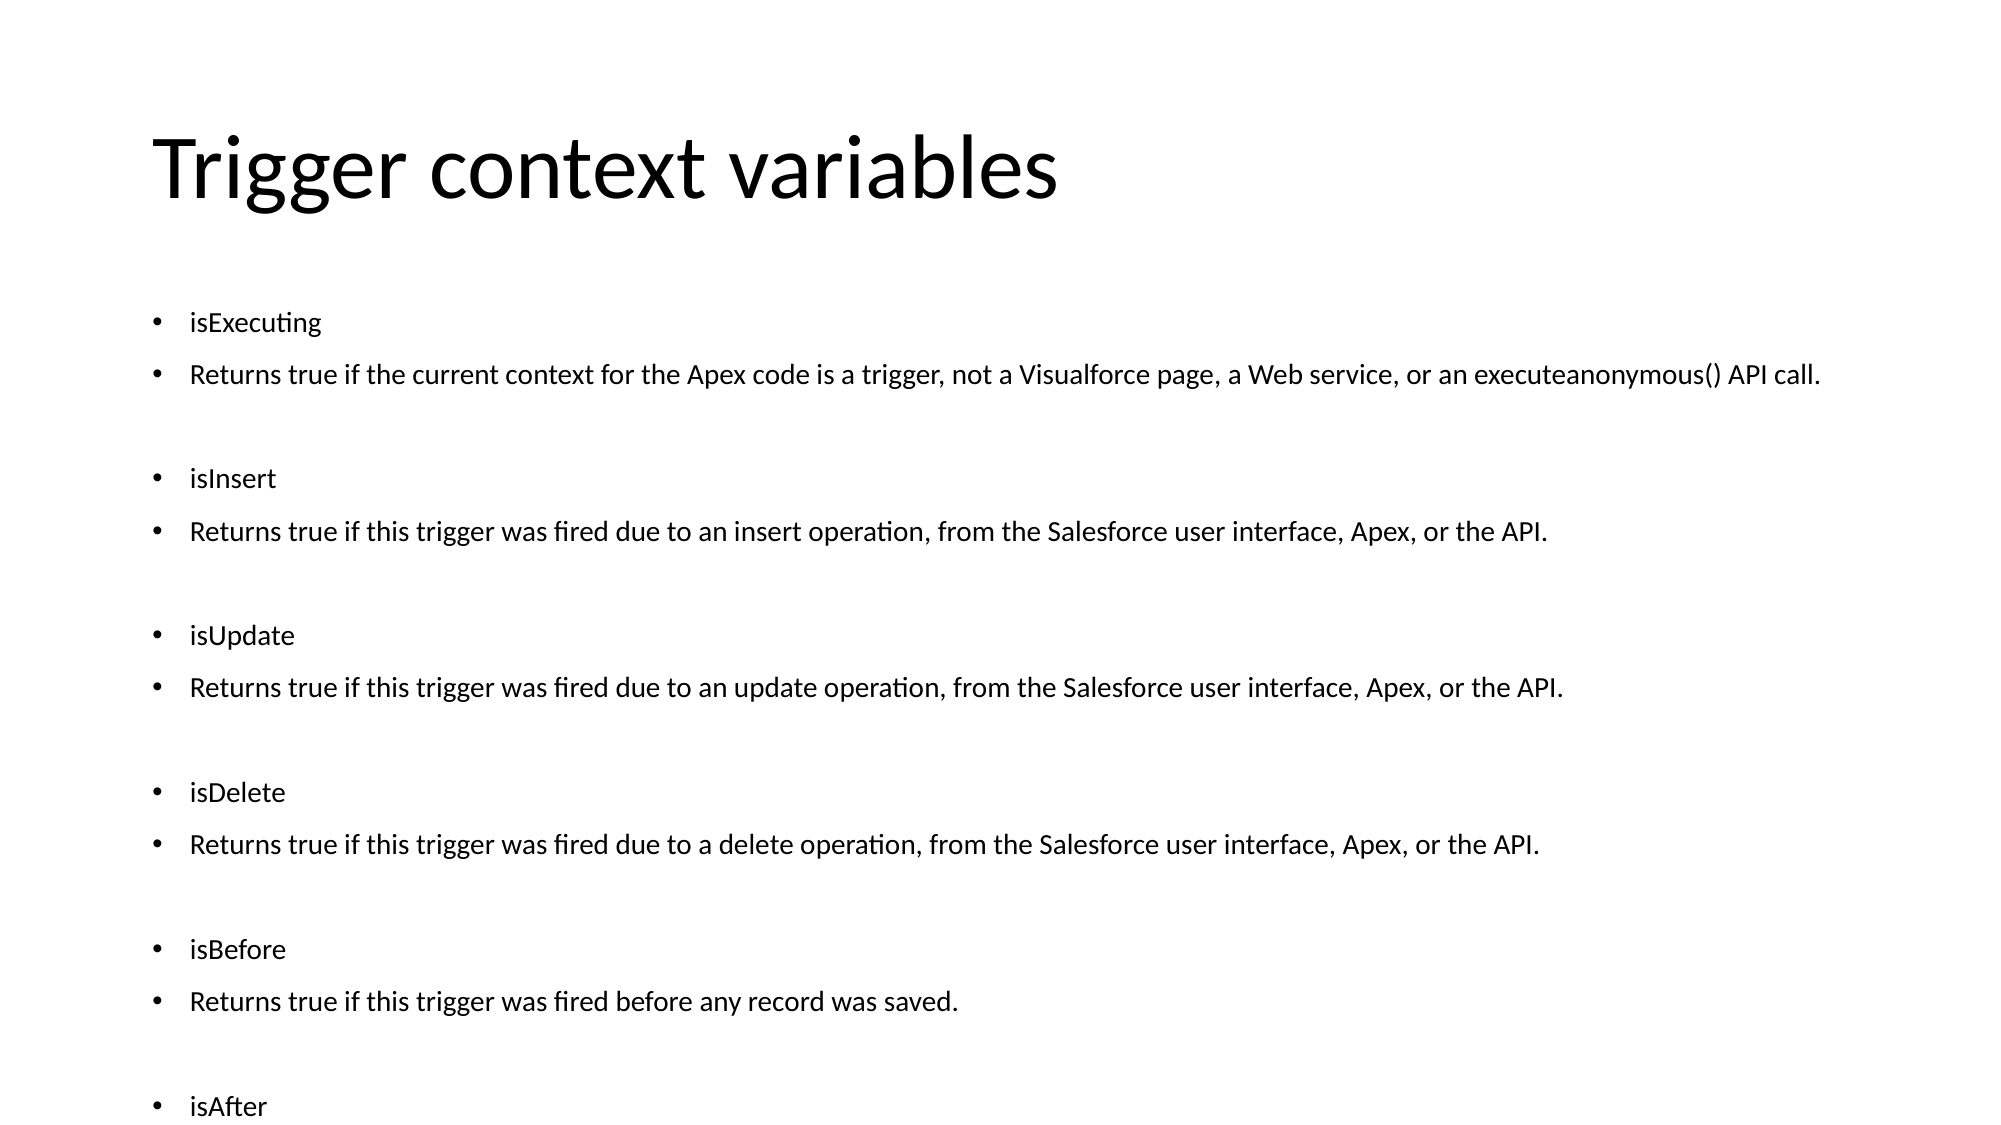

# Trigger context variables
isExecuting
Returns true if the current context for the Apex code is a trigger, not a Visualforce page, a Web service, or an executeanonymous() API call.

isInsert
Returns true if this trigger was fired due to an insert operation, from the Salesforce user interface, Apex, or the API.

isUpdate
Returns true if this trigger was fired due to an update operation, from the Salesforce user interface, Apex, or the API.

isDelete
Returns true if this trigger was fired due to a delete operation, from the Salesforce user interface, Apex, or the API.

isBefore
Returns true if this trigger was fired before any record was saved.

isAfter
Returns true if this trigger was fired after all records were saved.

isUndelete
Returns true if this trigger was fired after a record is recovered from the Recycle Bin (that is, after an undelete operation from the
Salesforce user interface, Apex, or the API.)